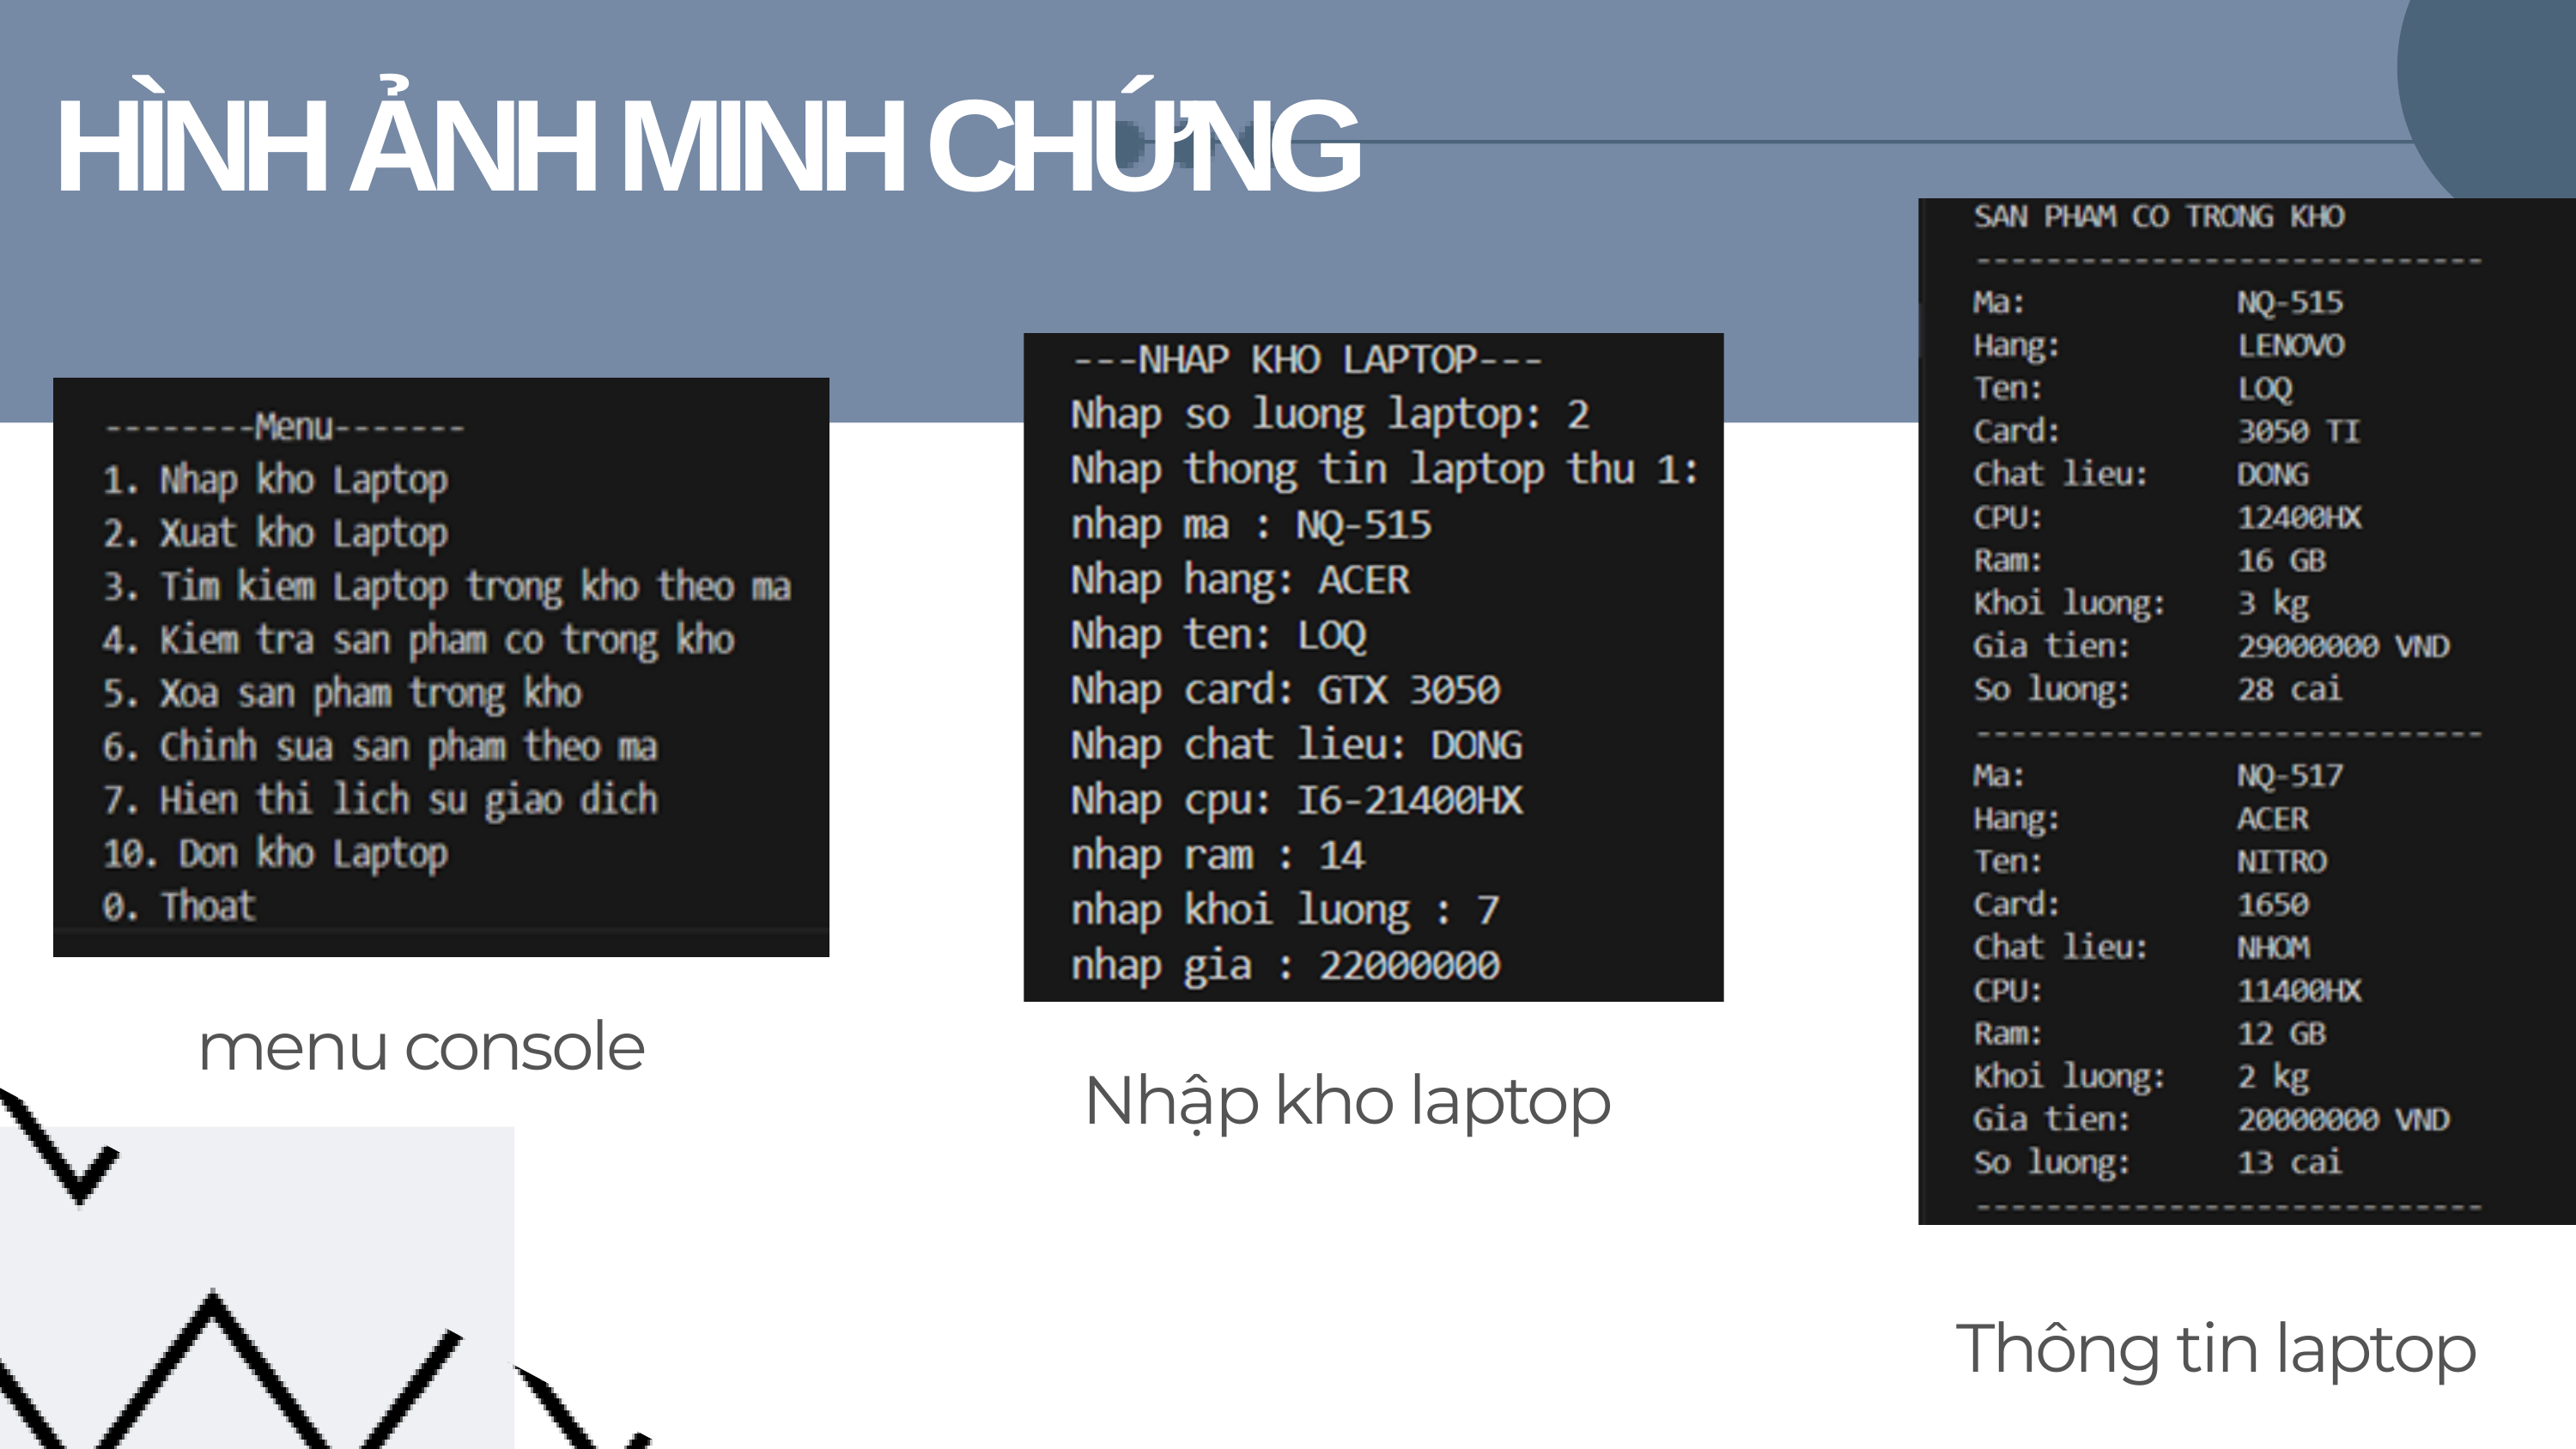

HÌNH ẢNH MINH CHỨNG

menu console
Nhập kho laptop

Thông tin laptop